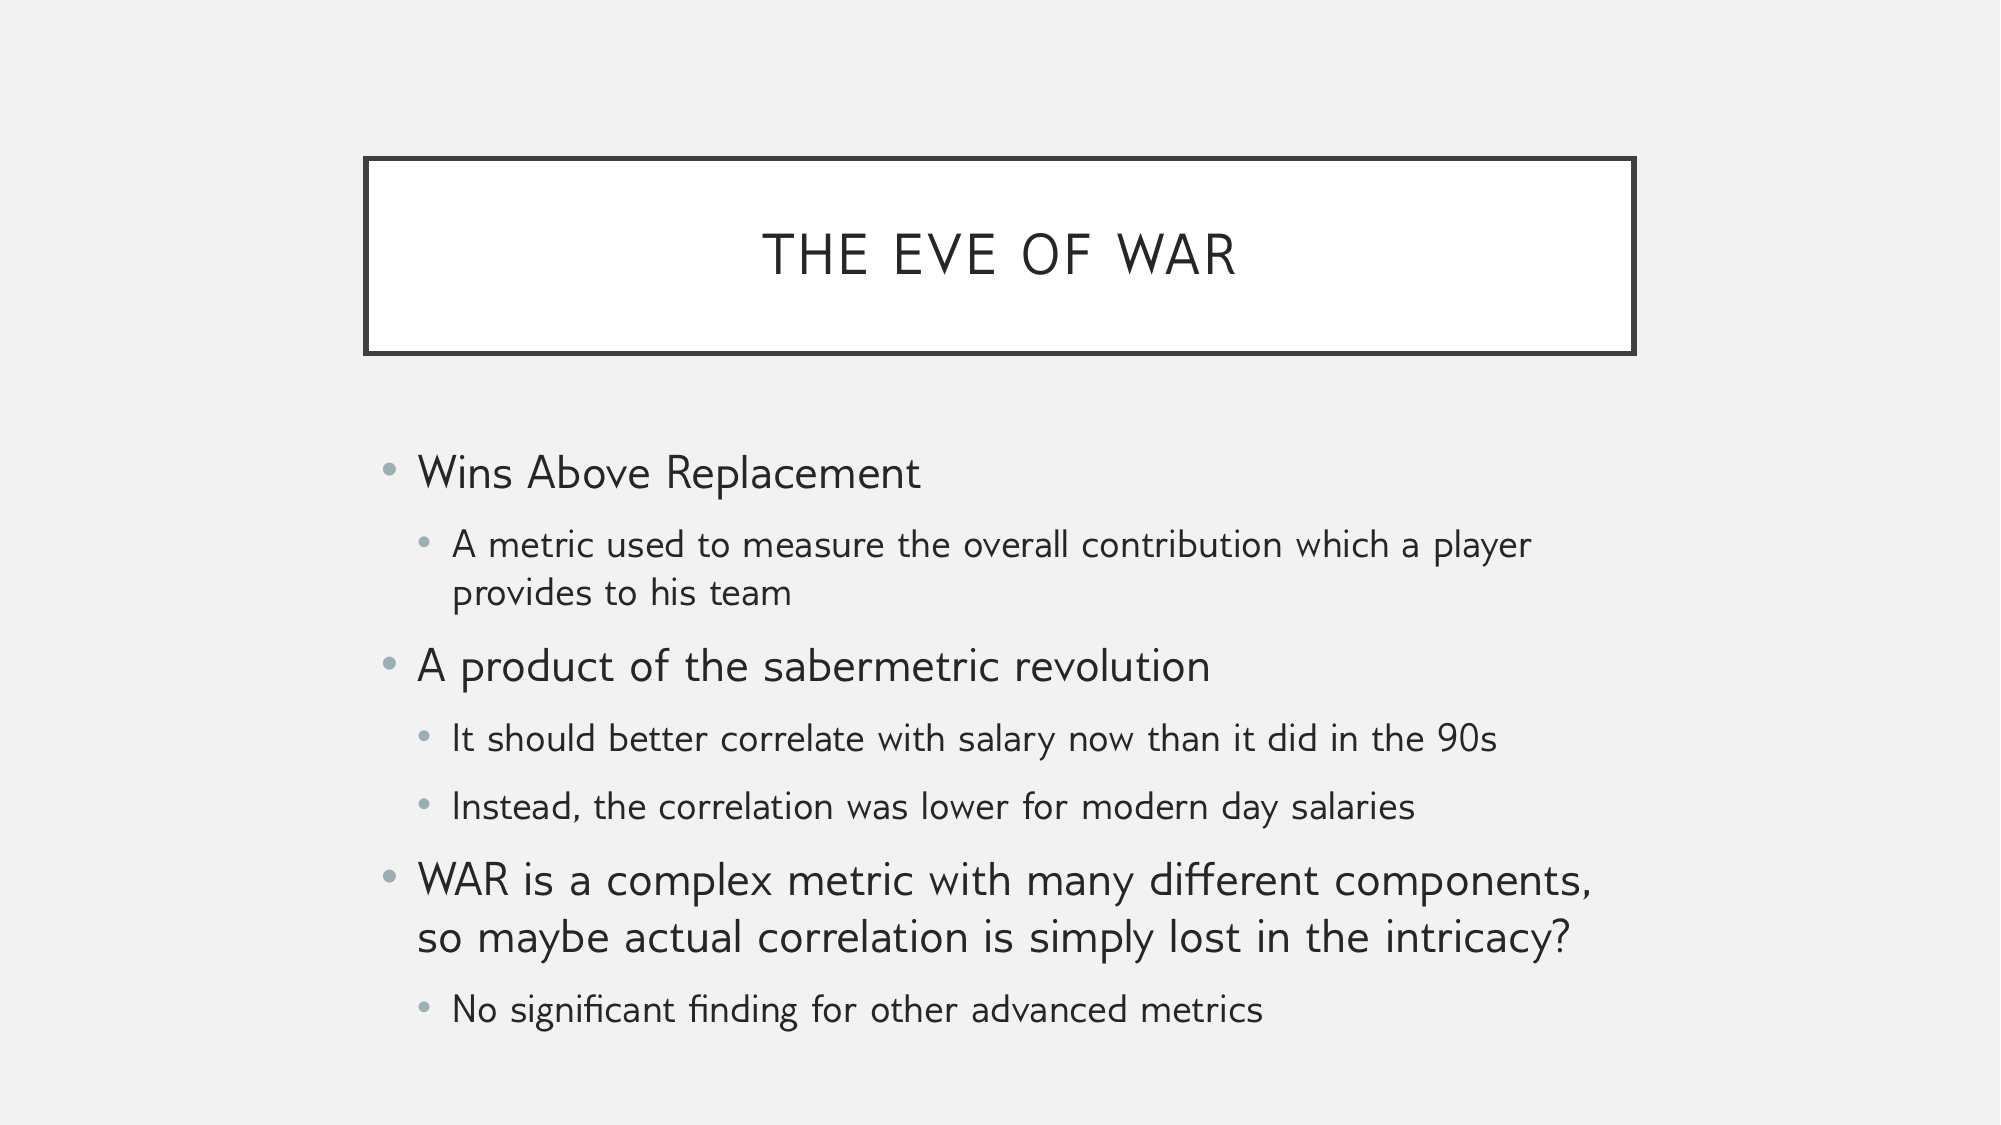

# The eve of WAR
Wins Above Replacement
A metric used to measure the overall contribution which a player provides to his team
A product of the sabermetric revolution
It should better correlate with salary now than it did in the 90s
Instead, the correlation was lower for modern day salaries
WAR is a complex metric with many different components, so maybe actual correlation is simply lost in the intricacy?
No significant finding for other advanced metrics